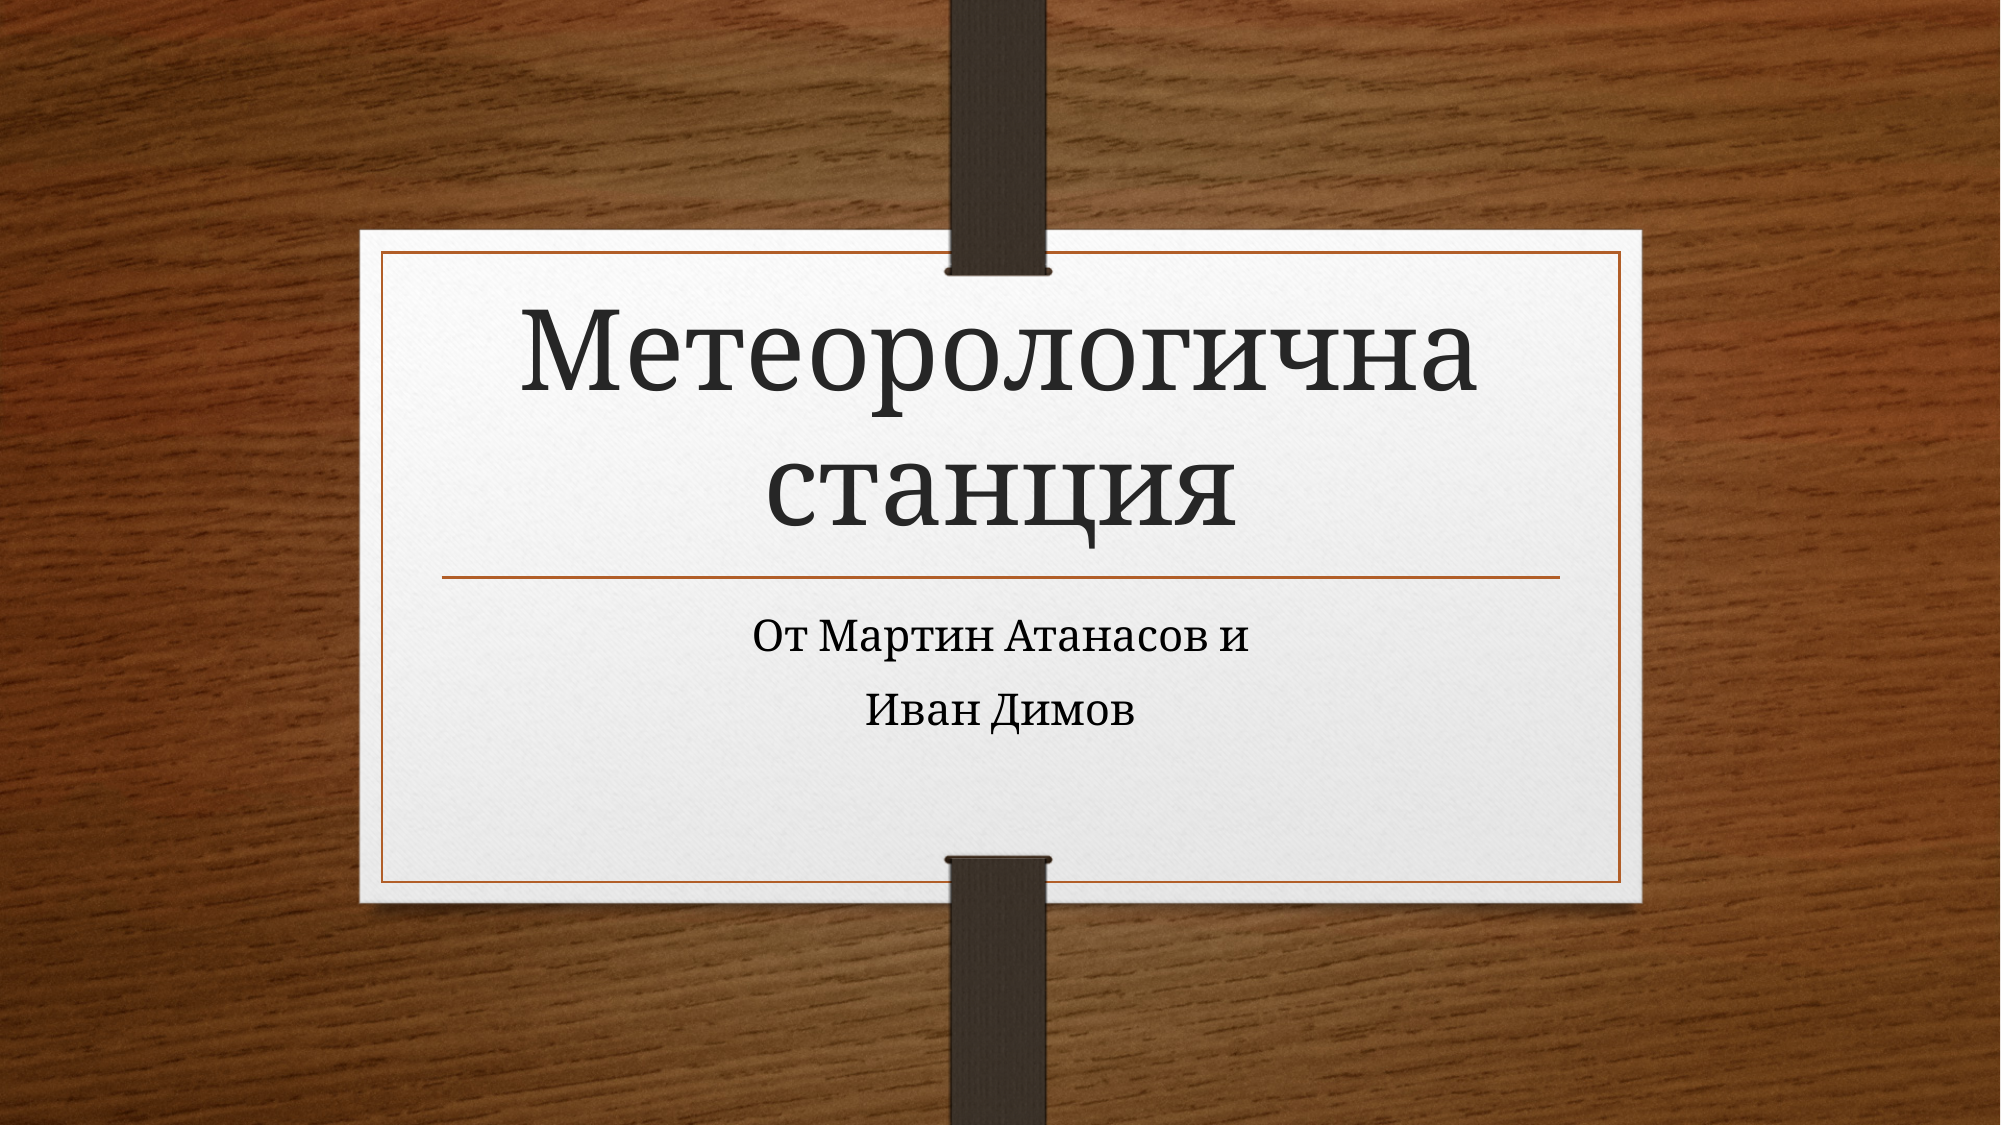

# Метеорологична станция
От Мартин Атанасов и
Иван Димов